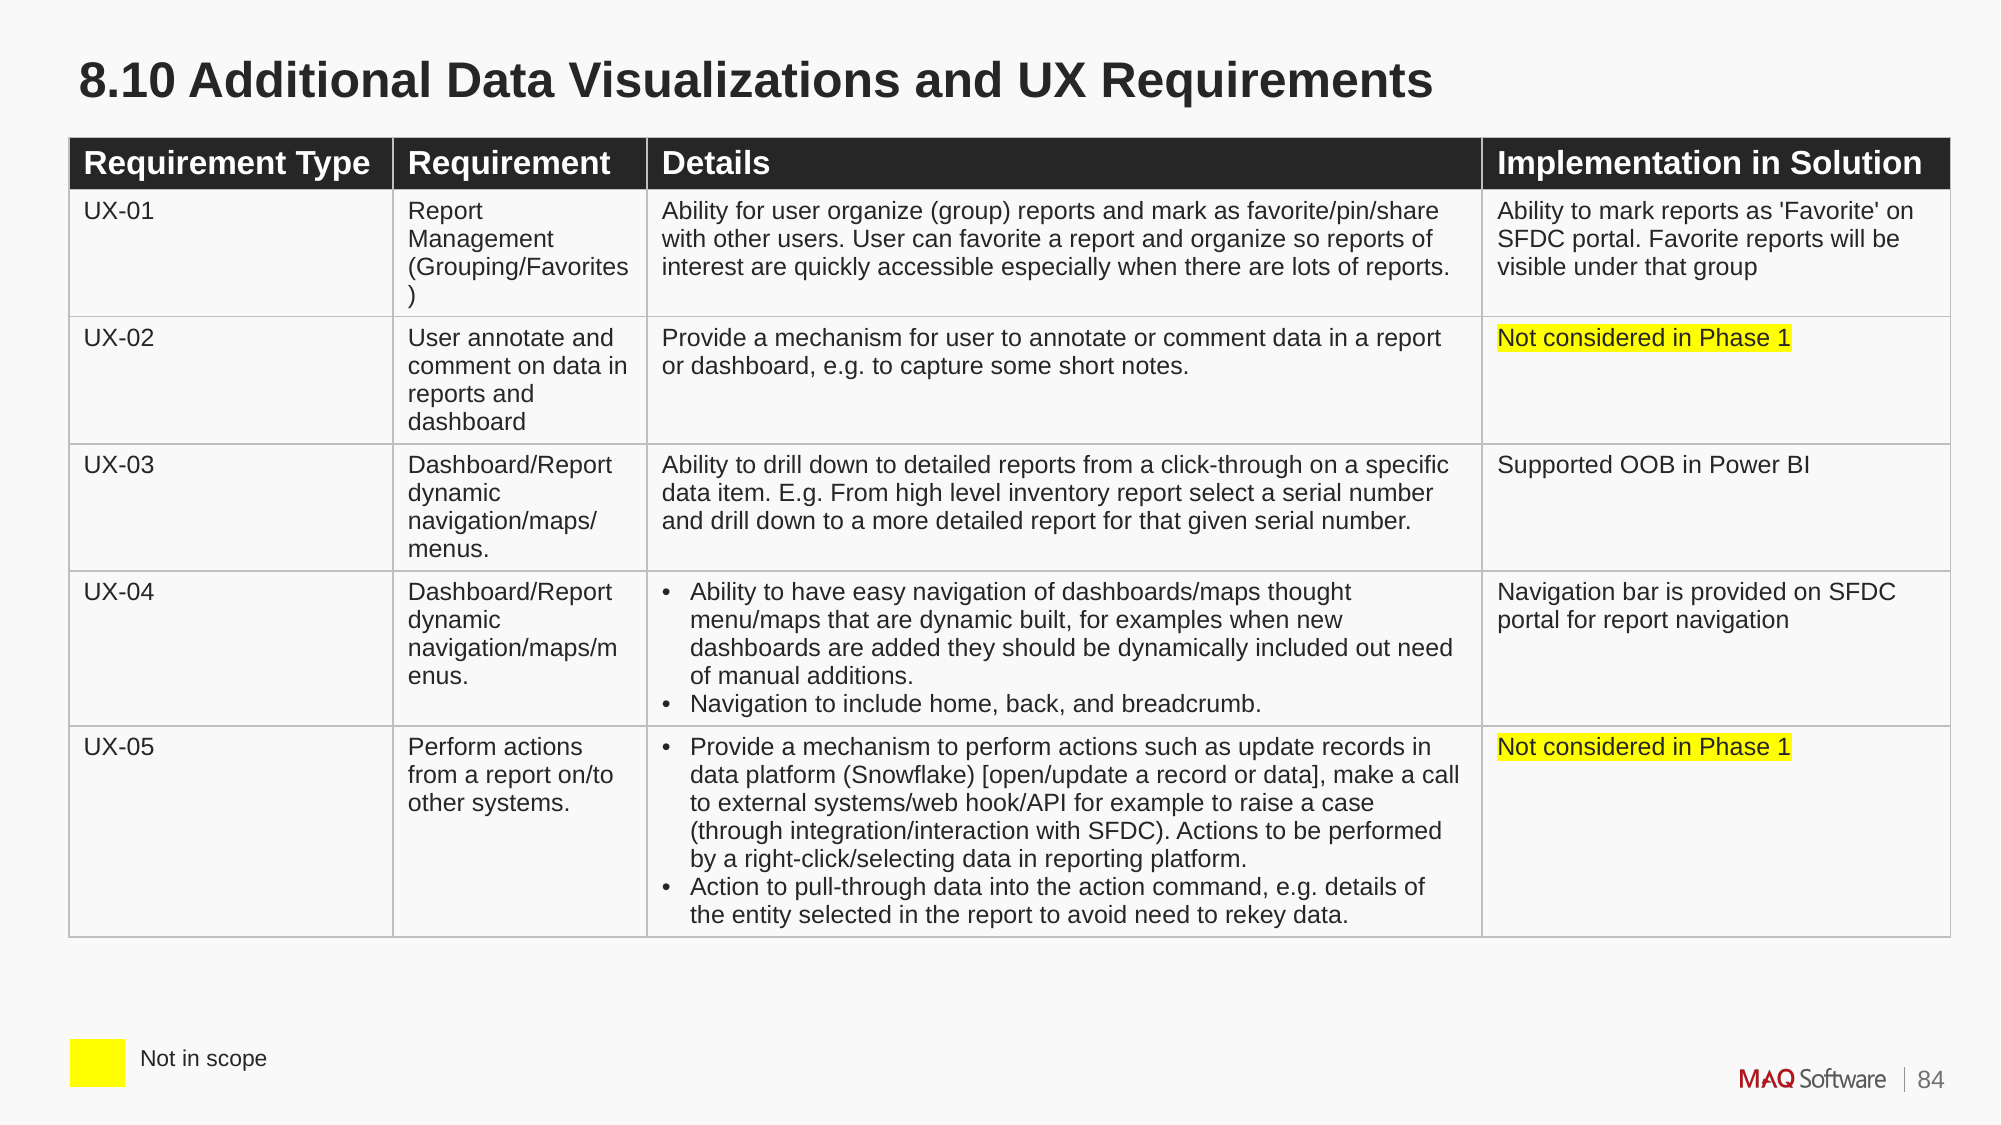

8.10 Additional Data Visualizations and UX Requirements
| Requirement Type | Requirement | Details | Implementation in Solution |
| --- | --- | --- | --- |
| UX-01 | Report Management (Grouping/Favorites) | Ability for user organize (group) reports and mark as favorite/pin/share with other users. User can favorite a report and organize so reports of interest are quickly accessible especially when there are lots of reports. | Ability to mark reports as 'Favorite' on SFDC portal. Favorite reports will be visible under that group |
| UX-02 | User annotate and comment on data in reports and dashboard | Provide a mechanism for user to annotate or comment data in a report or dashboard, e.g. to capture some short notes. | Not considered in Phase 1 |
| UX-03 | Dashboard/Report dynamic navigation/maps/ menus. | Ability to drill down to detailed reports from a click-through on a specific data item. E.g. From high level inventory report select a serial number and drill down to a more detailed report for that given serial number. | Supported OOB in Power BI |
| UX-04 | Dashboard/Report dynamic navigation/maps/menus. | Ability to have easy navigation of dashboards/maps thought menu/maps that are dynamic built, for examples when new dashboards are added they should be dynamically included out need of manual additions. Navigation to include home, back, and breadcrumb. | Navigation bar is provided on SFDC portal for report navigation |
| UX-05 | Perform actions from a report on/to other systems. | Provide a mechanism to perform actions such as update records in data platform (Snowflake) [open/update a record or data], make a call to external systems/web hook/API for example to raise a case (through integration/interaction with SFDC). Actions to be performed by a right-click/selecting data in reporting platform. Action to pull-through data into the action command, e.g. details of the entity selected in the report to avoid need to rekey data. | Not considered in Phase 1 |
|  | Not in scope |
| --- | --- |
84